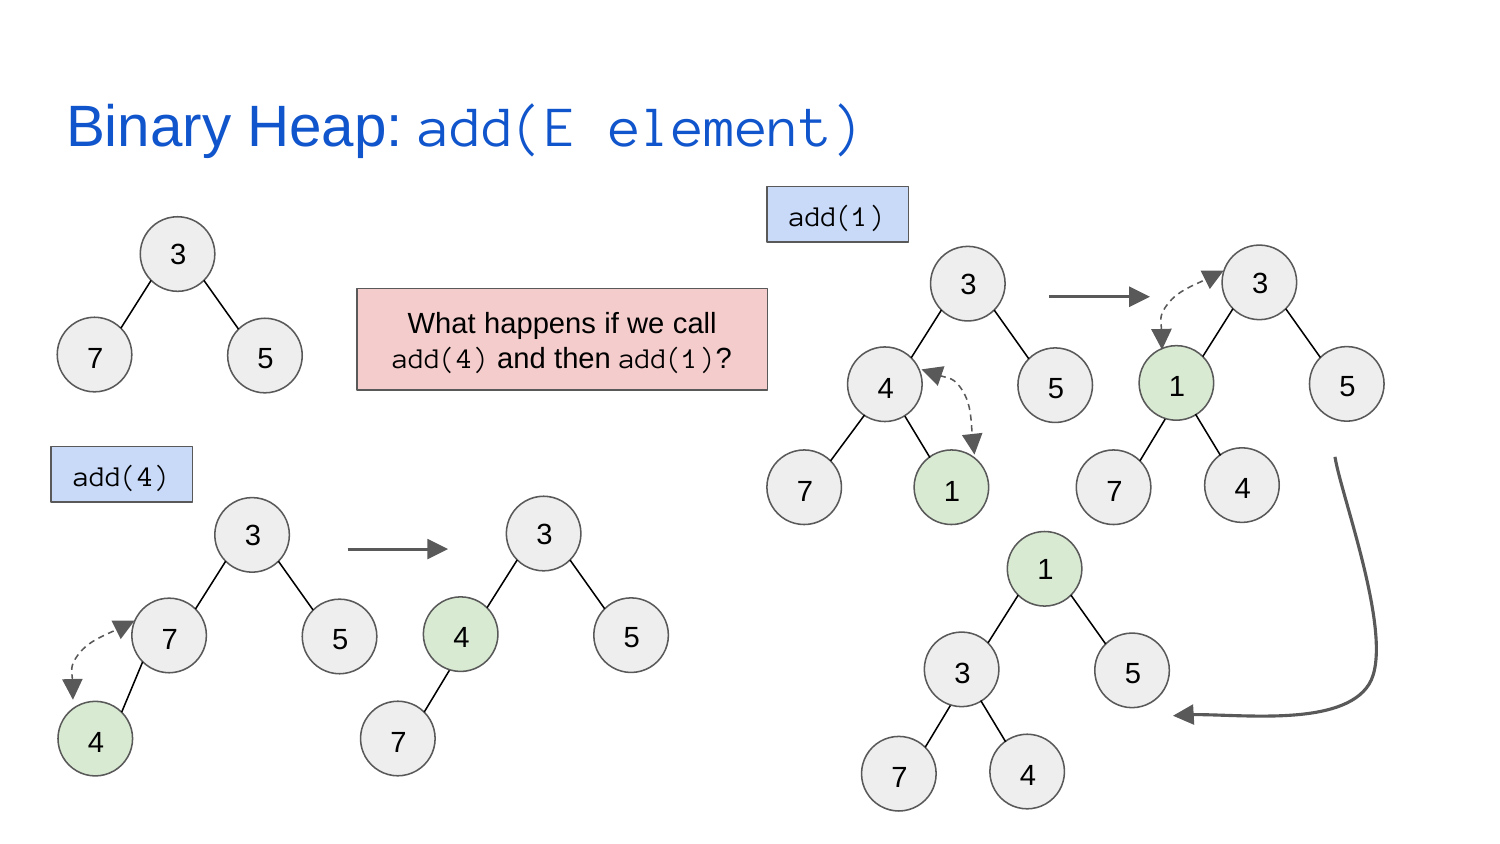

# Binary Heap: add(E element)
add(1)

3

3
3

What happens if we call add(4) and then add(1)?

7
5

1
5
4
5

add(4)

4

7
1
7

3
3

1

4
5
7
5

3
5

7
4

4
7